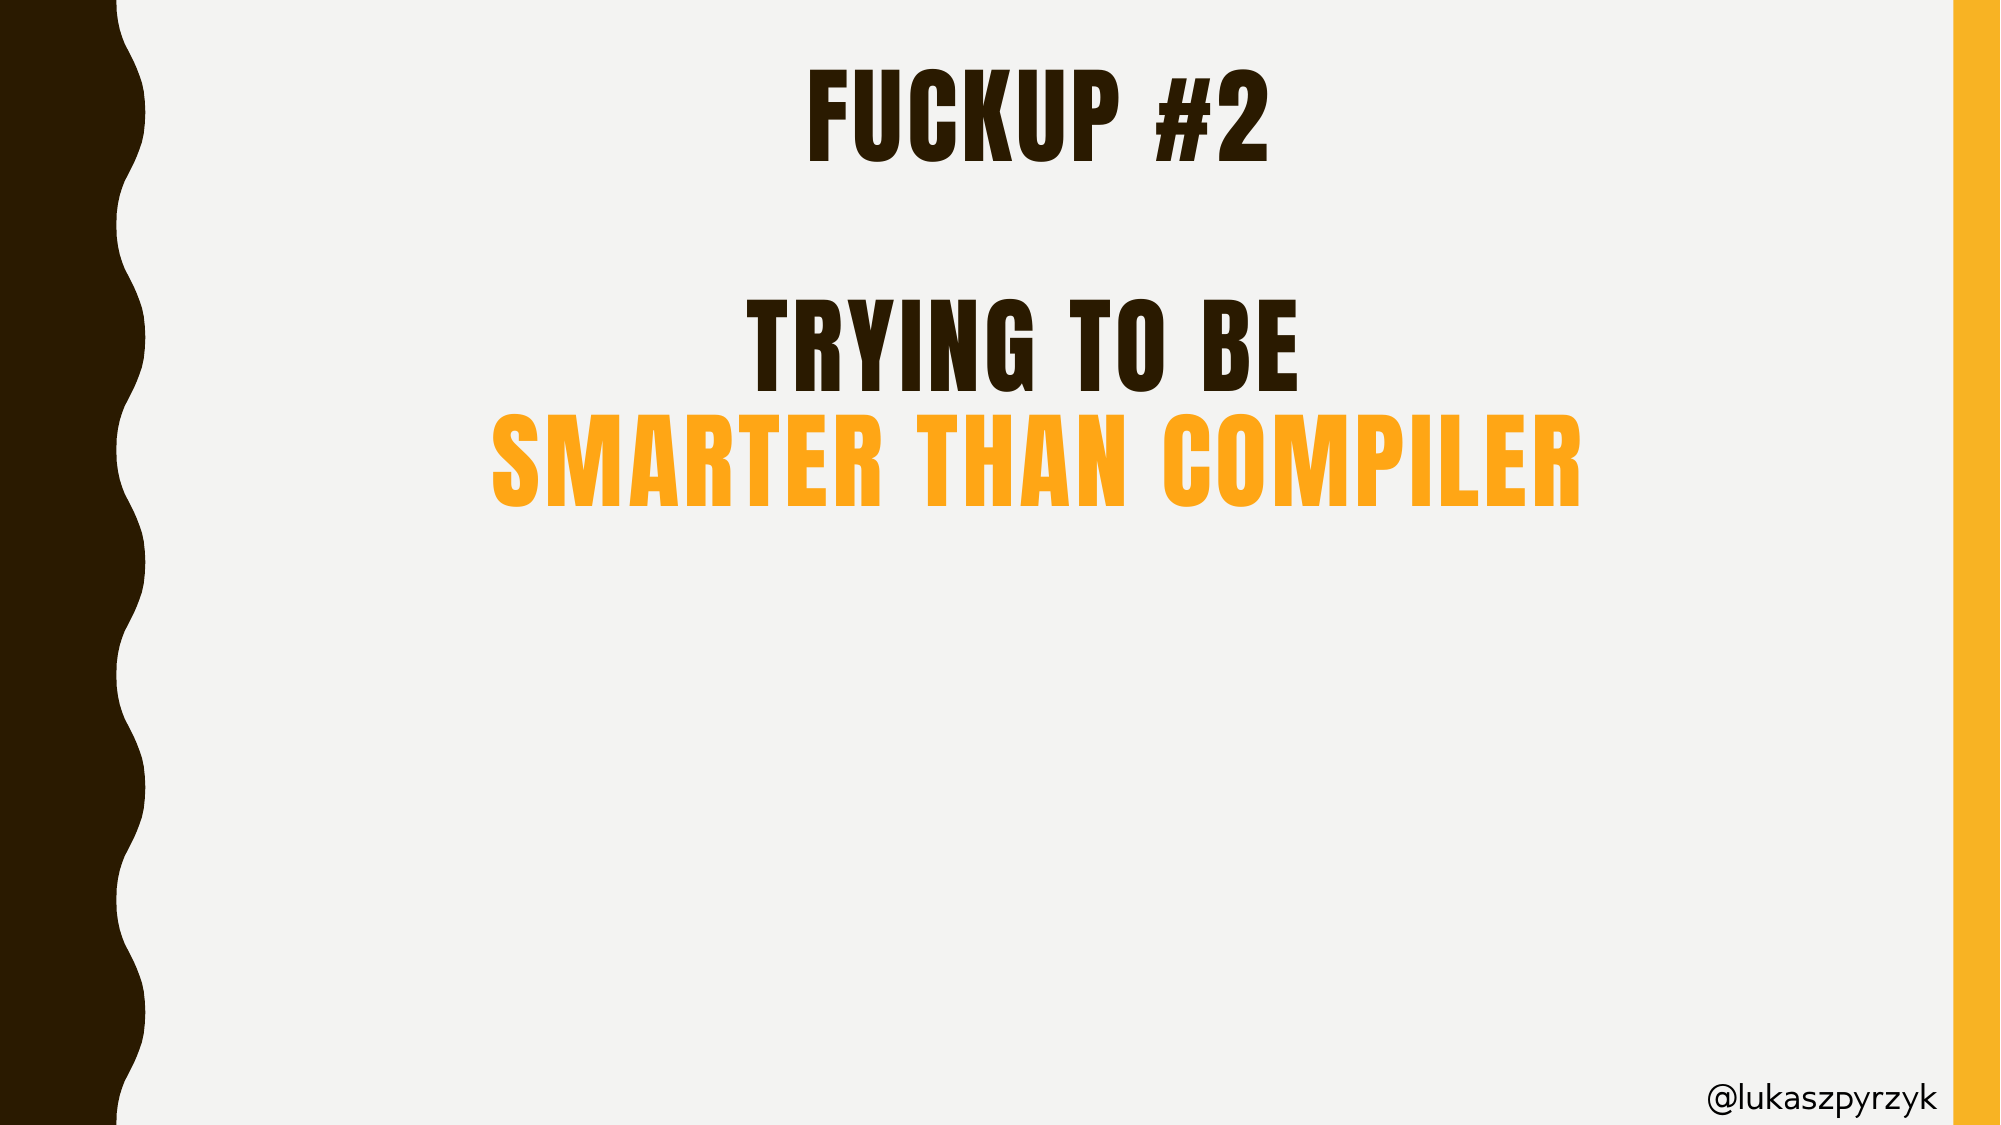

# Fuckup #2 Trying to be smarter than compiler
@lukaszpyrzyk